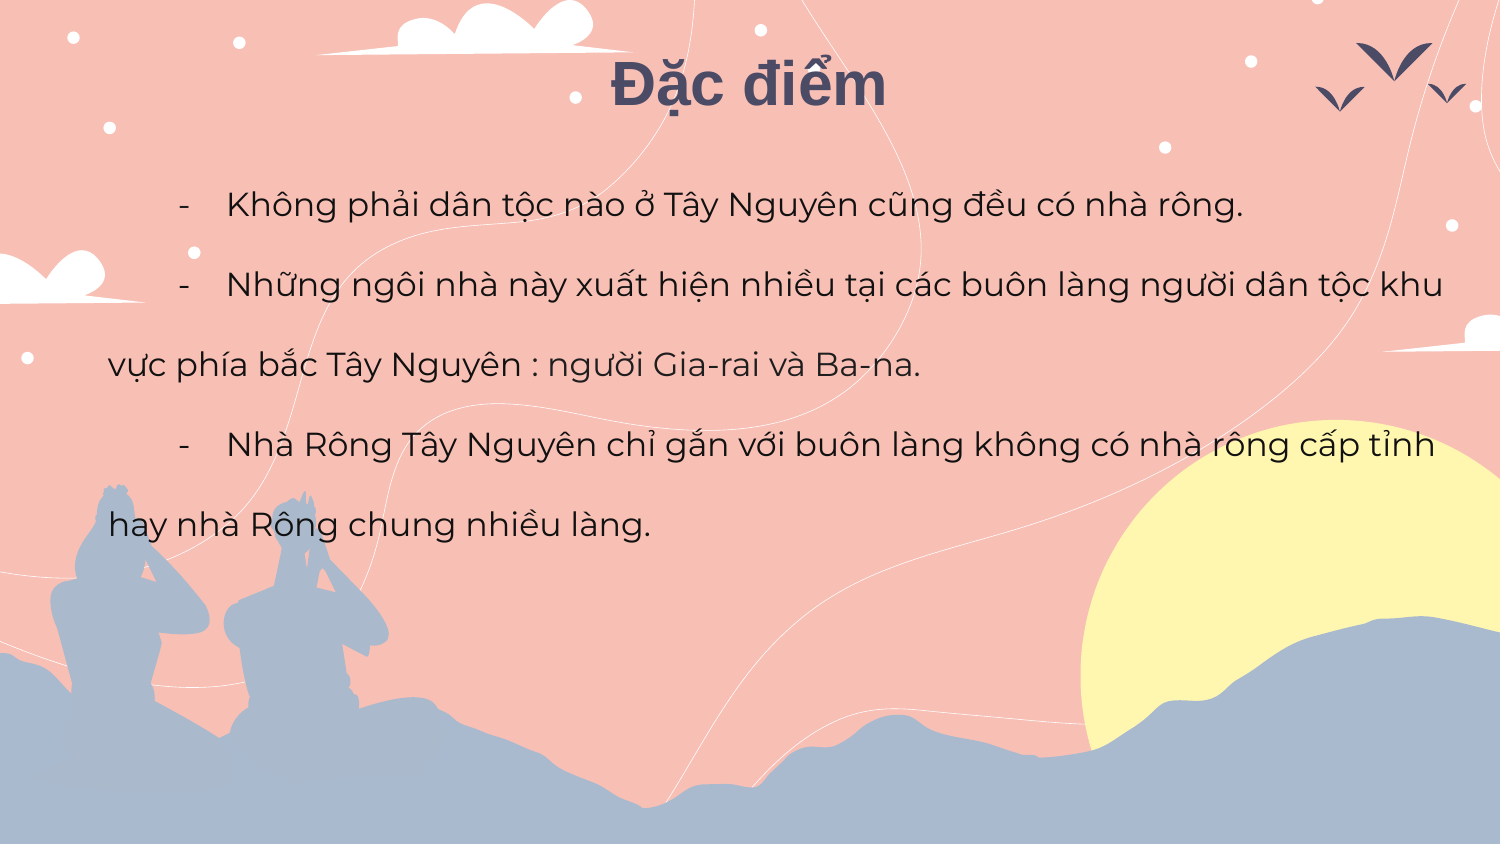

# Đặc điểm

        -    Không phải dân tộc nào ở Tây Nguyên cũng đều có nhà rông.
        -    Những ngôi nhà này xuất hiện nhiều tại các buôn làng người dân tộc khu vực phía bắc Tây Nguyên : người Gia-rai và Ba-na.
        -    Nhà Rông Tây Nguyên chỉ gắn với buôn làng không có nhà rông cấp tỉnh hay nhà Rông chung nhiều làng.